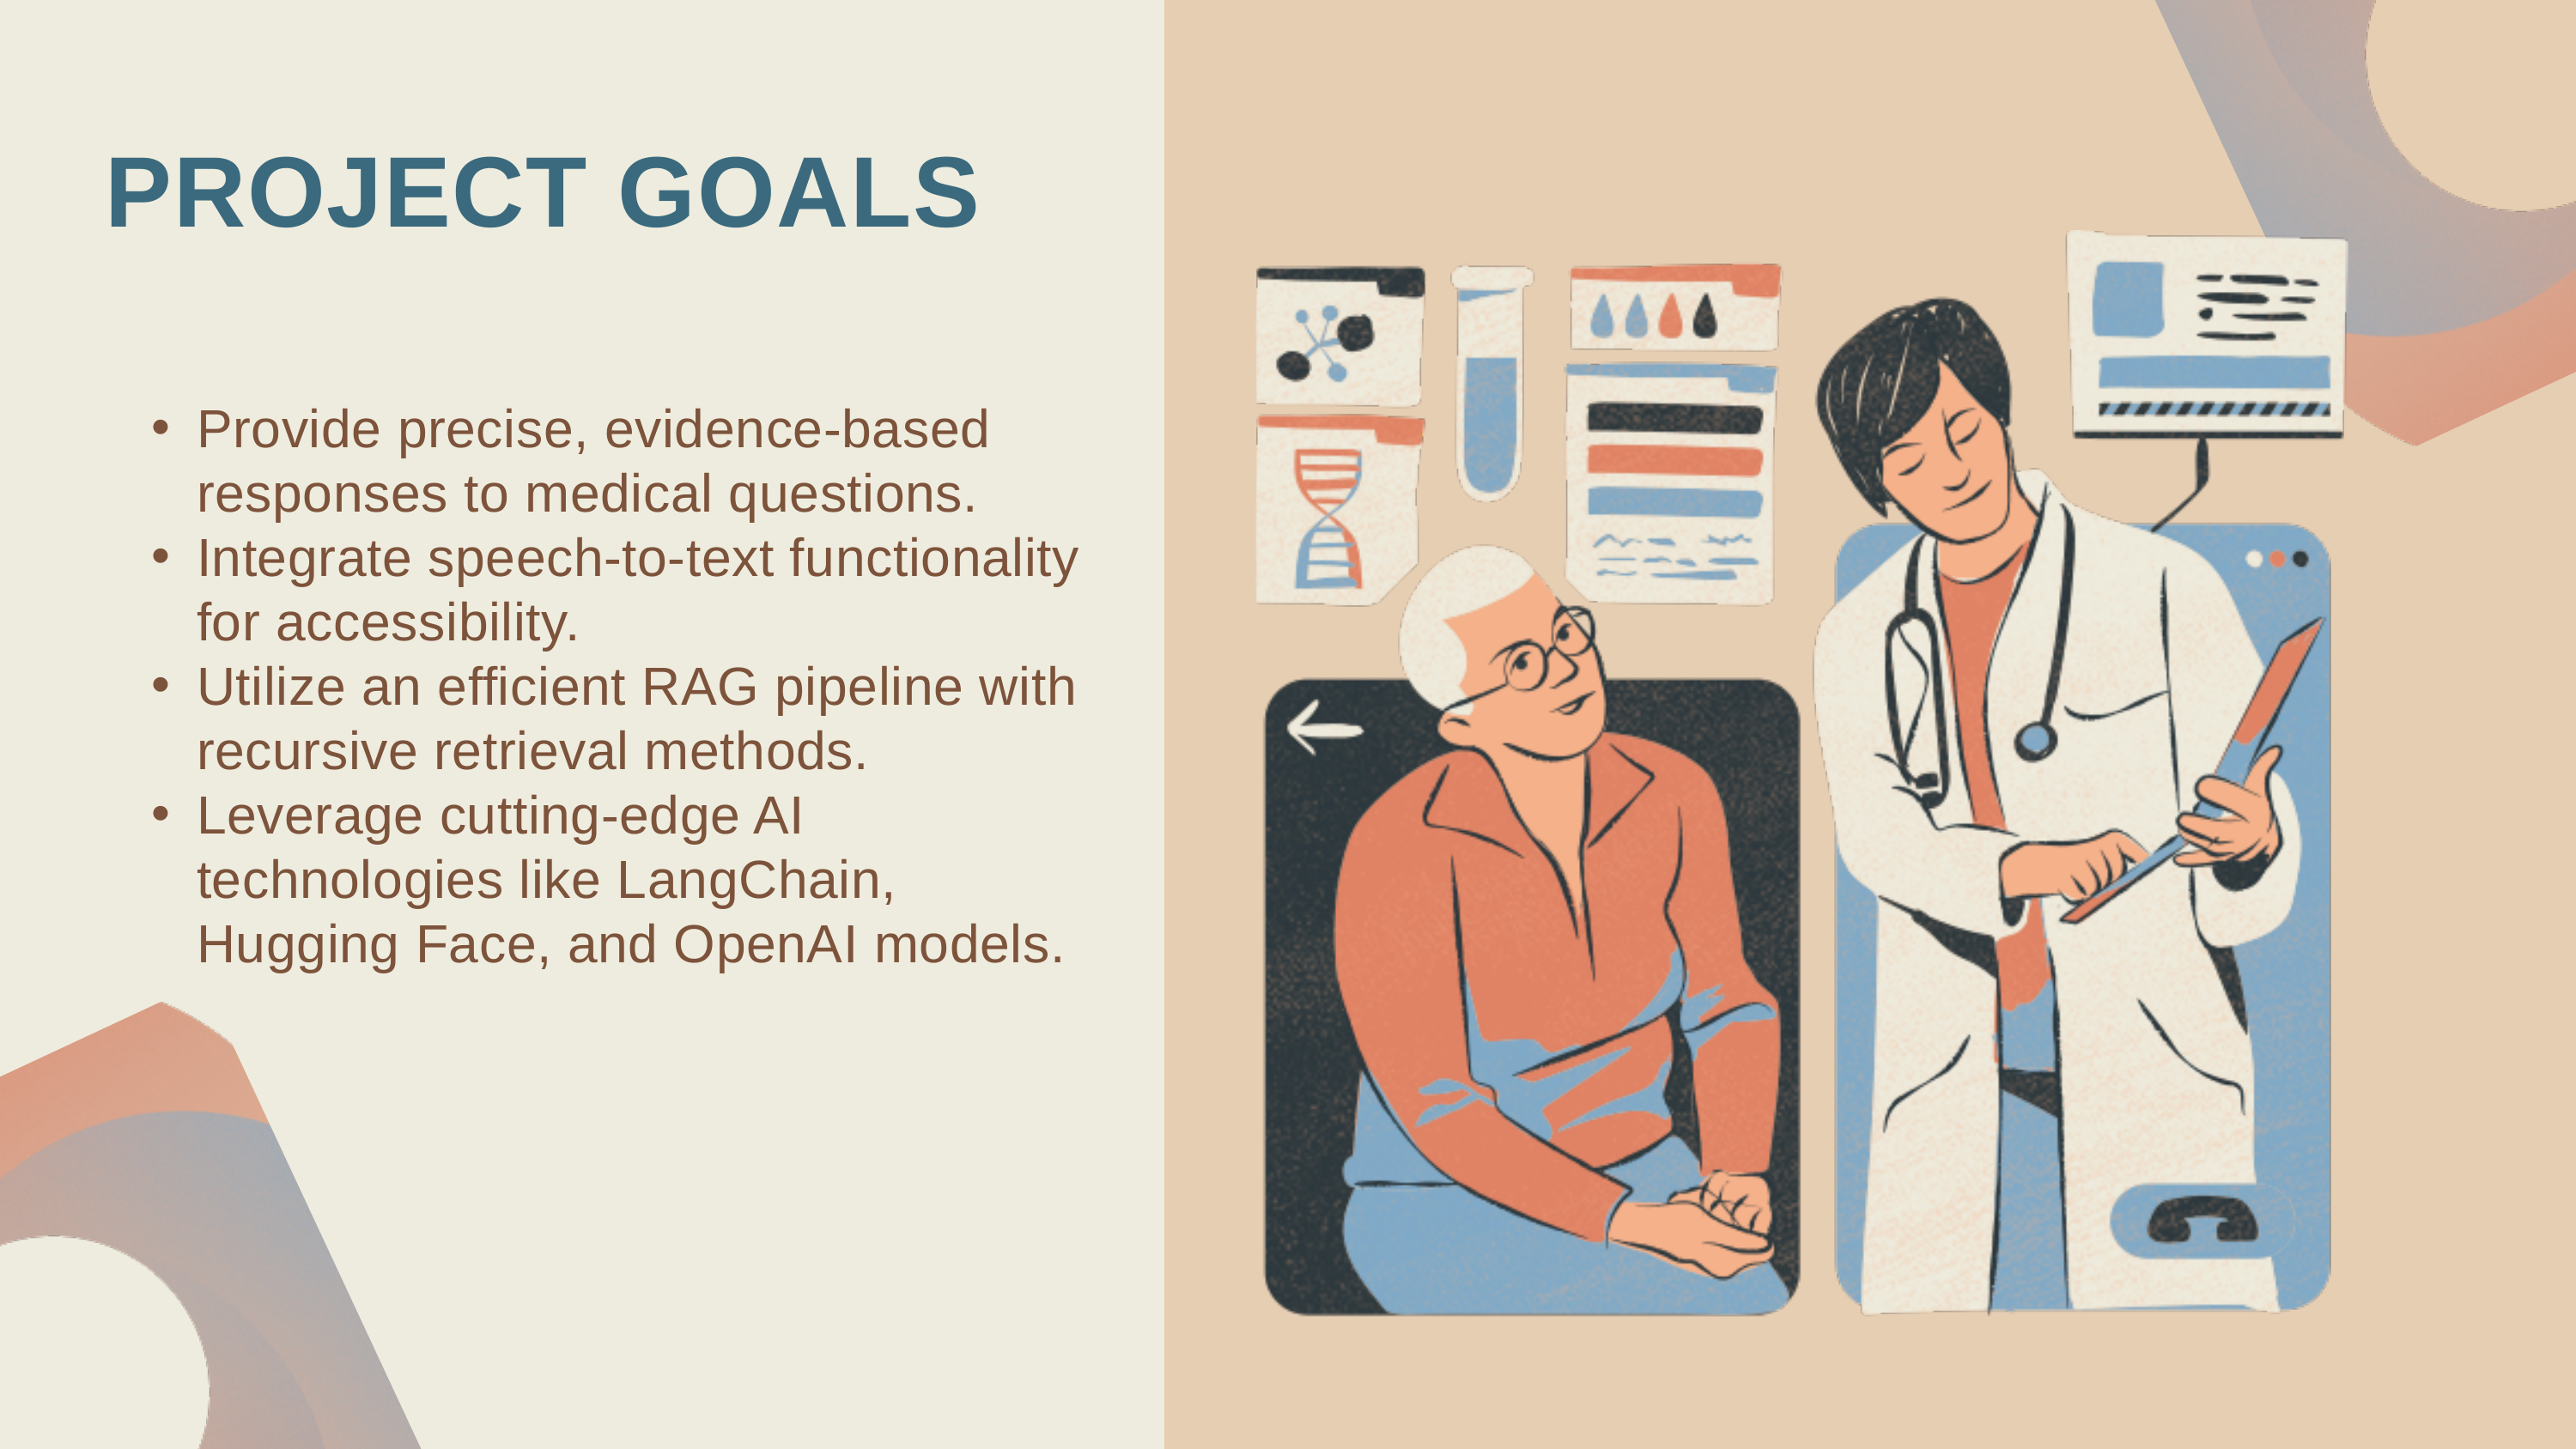

PROJECT GOALS

Provide precise, evidence-based responses to medical questions.
Integrate speech-to-text functionality for accessibility.
Utilize an efficient RAG pipeline with recursive retrieval methods.
Leverage cutting-edge AI technologies like LangChain, Hugging Face, and OpenAI models.